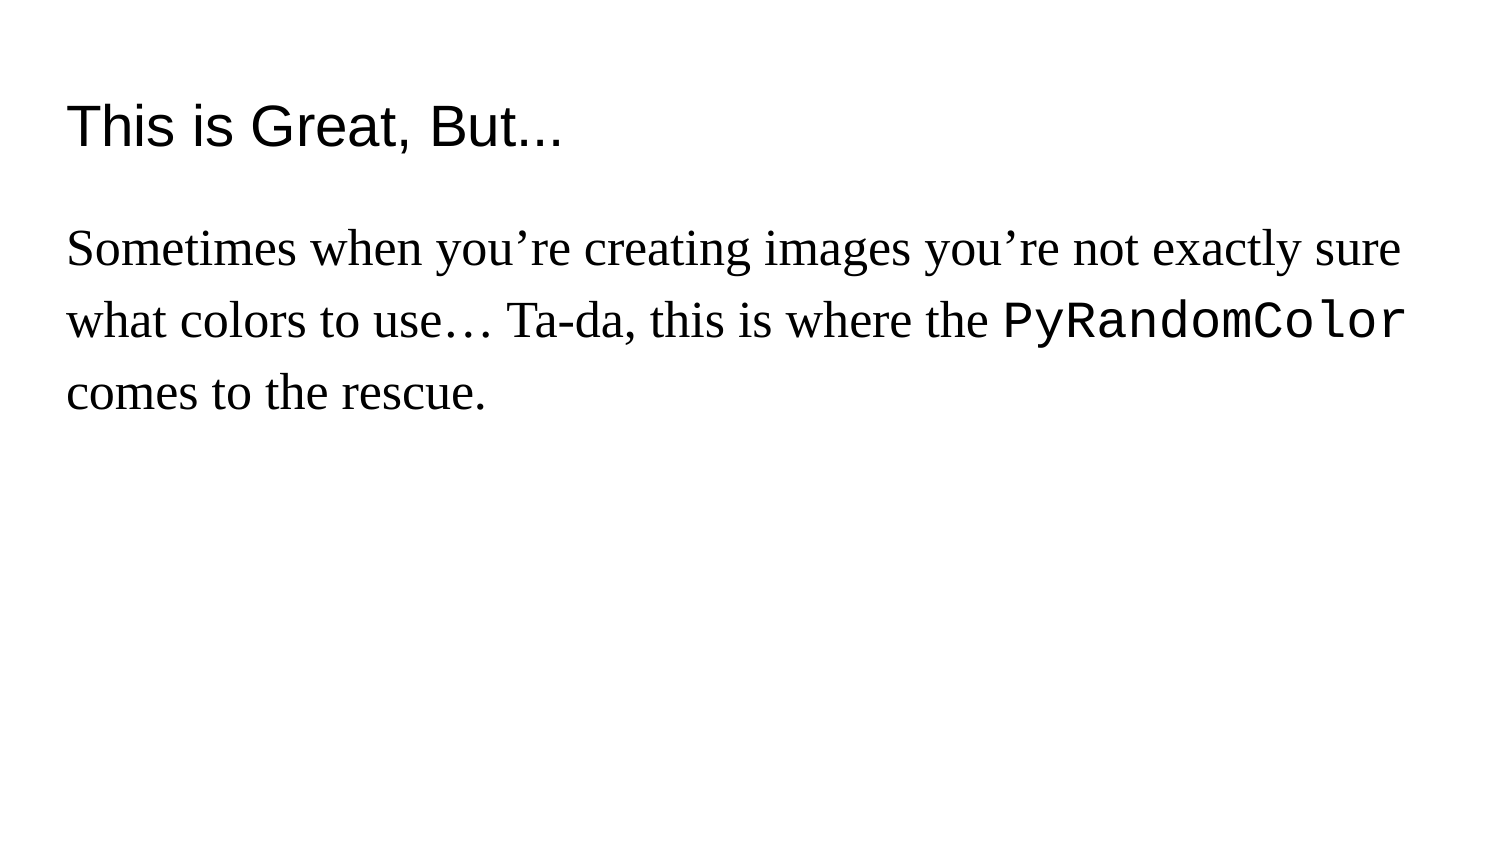

# This is Great, But...
Sometimes when you’re creating images you’re not exactly sure what colors to use… Ta-da, this is where the PyRandomColor comes to the rescue.